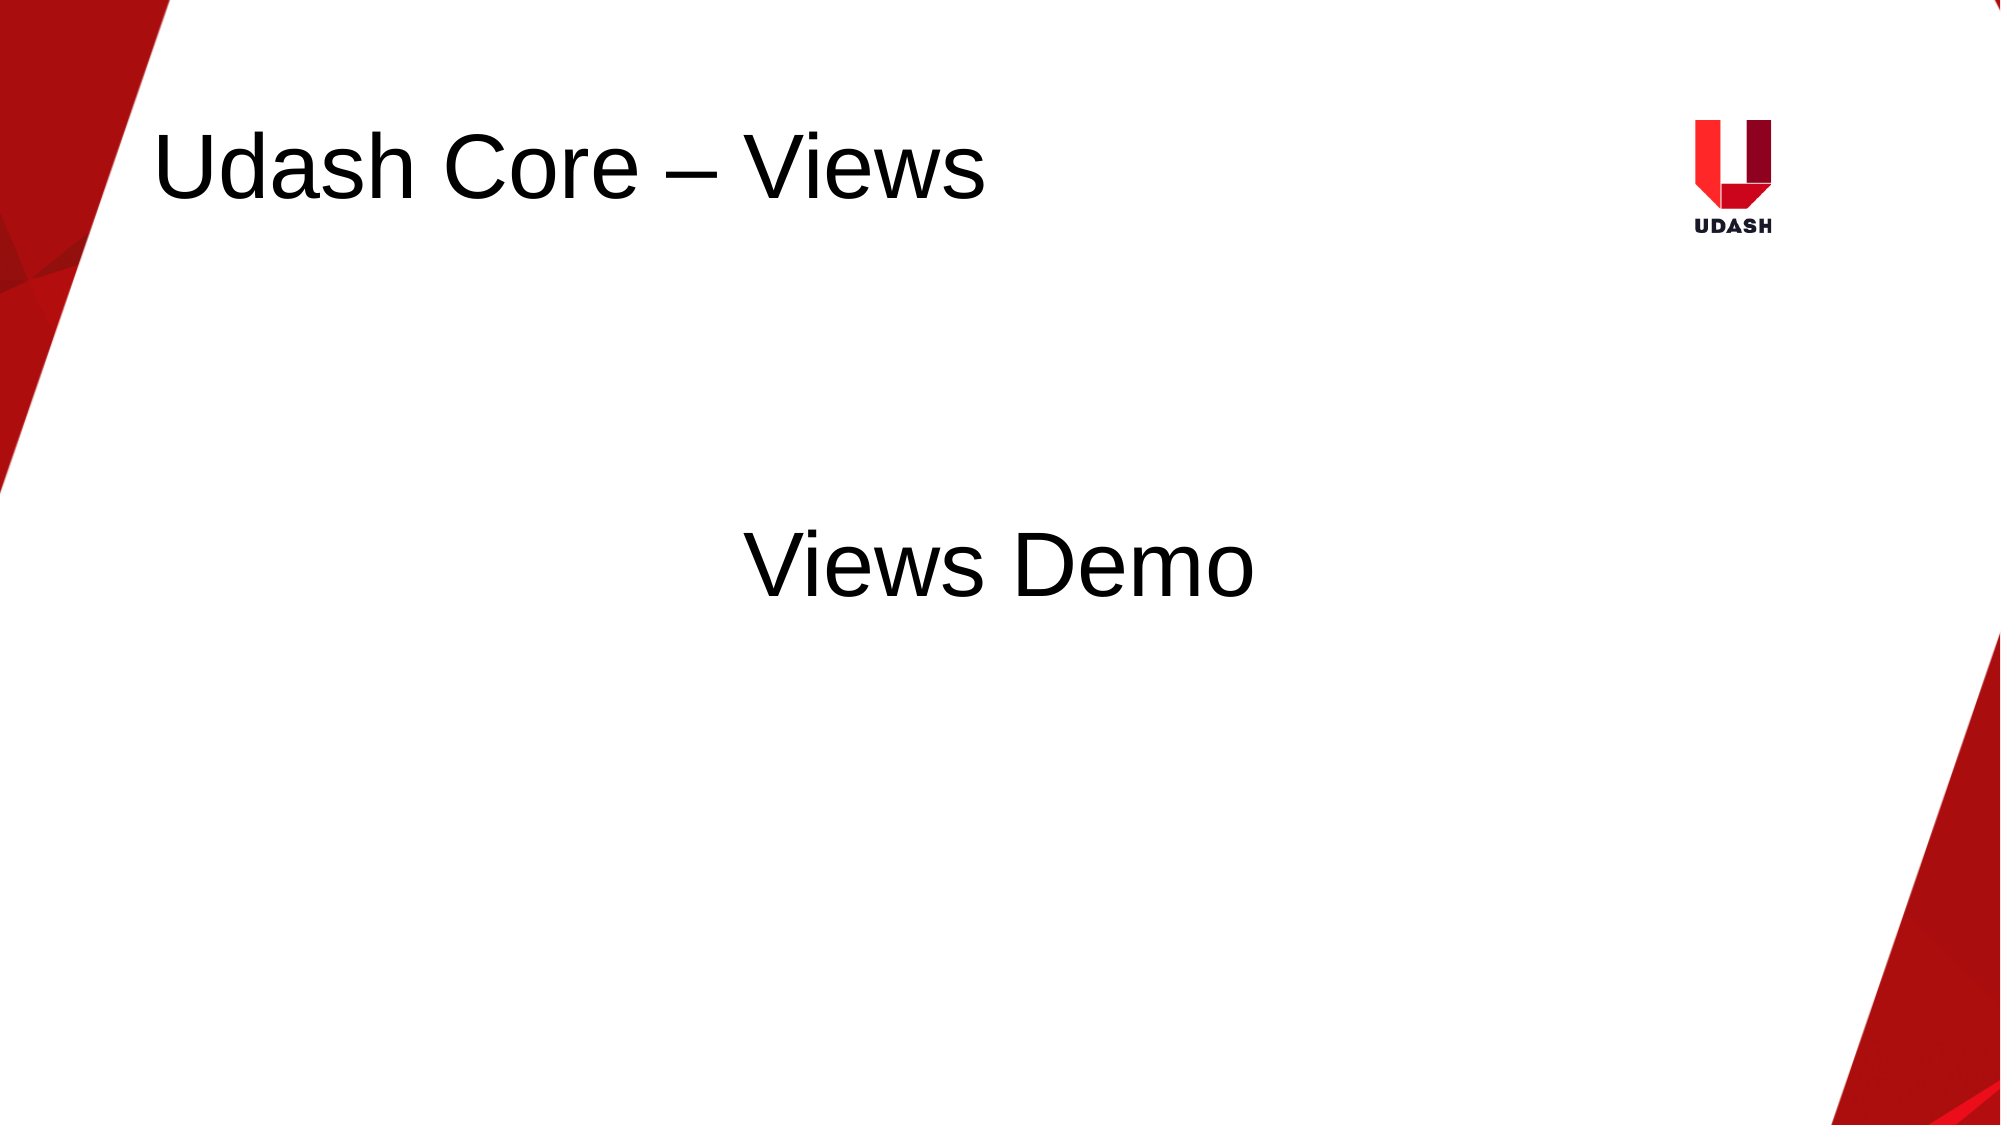

# Udash Core – Views
Views Demo